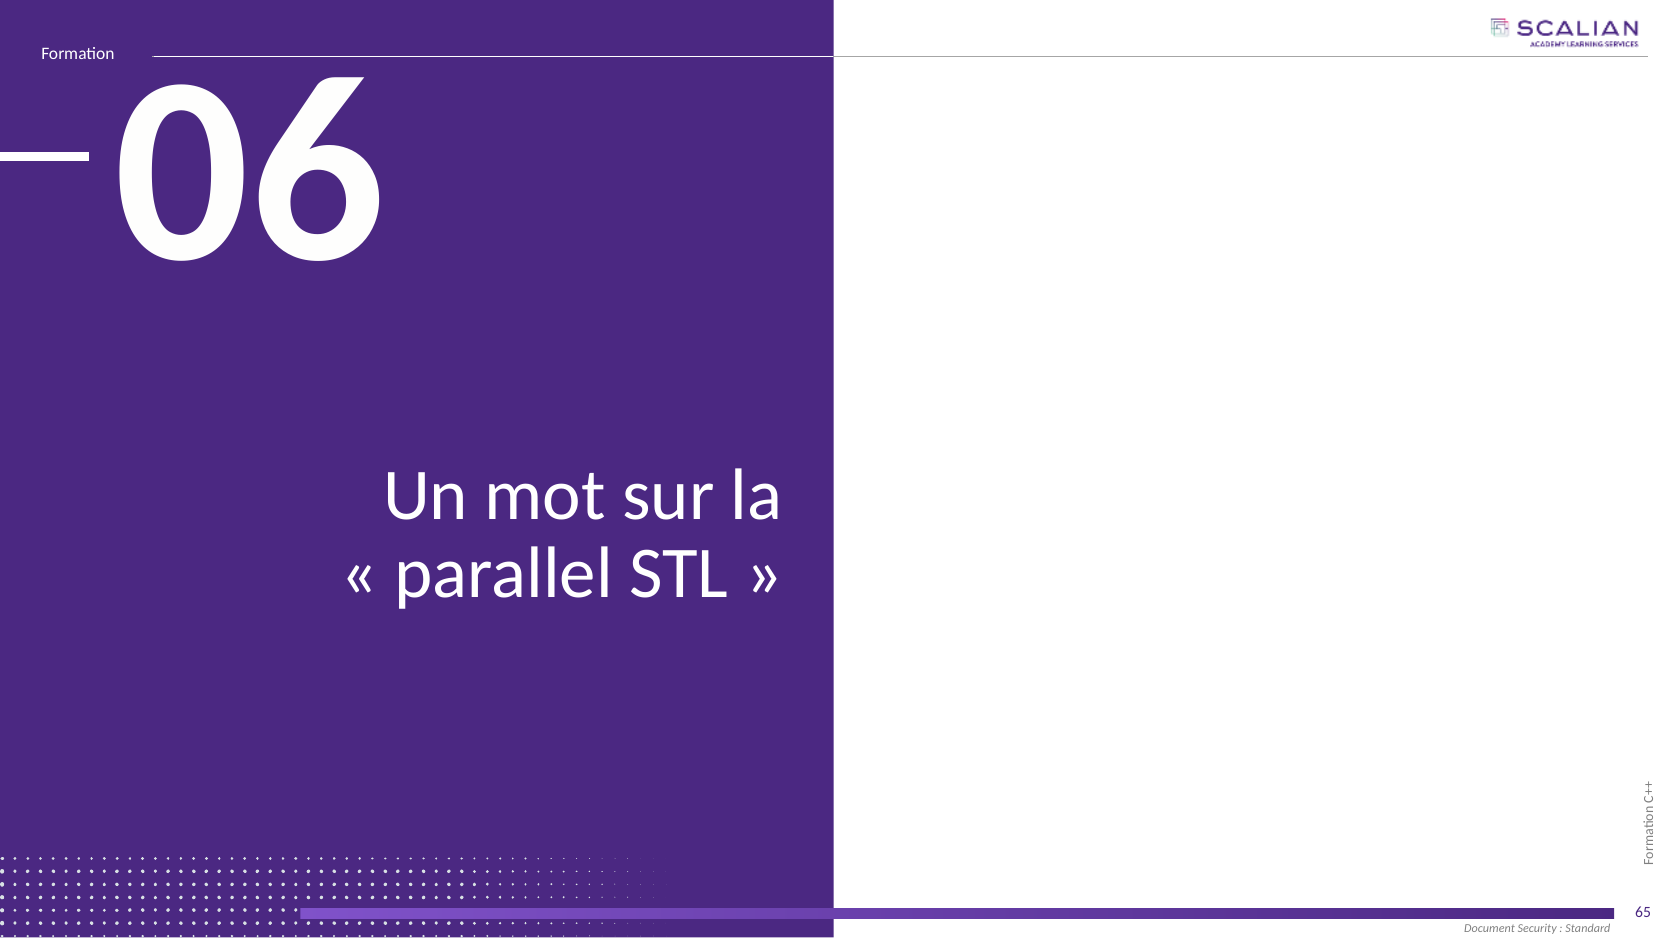

06
# Un mot sur la « parallel STL »